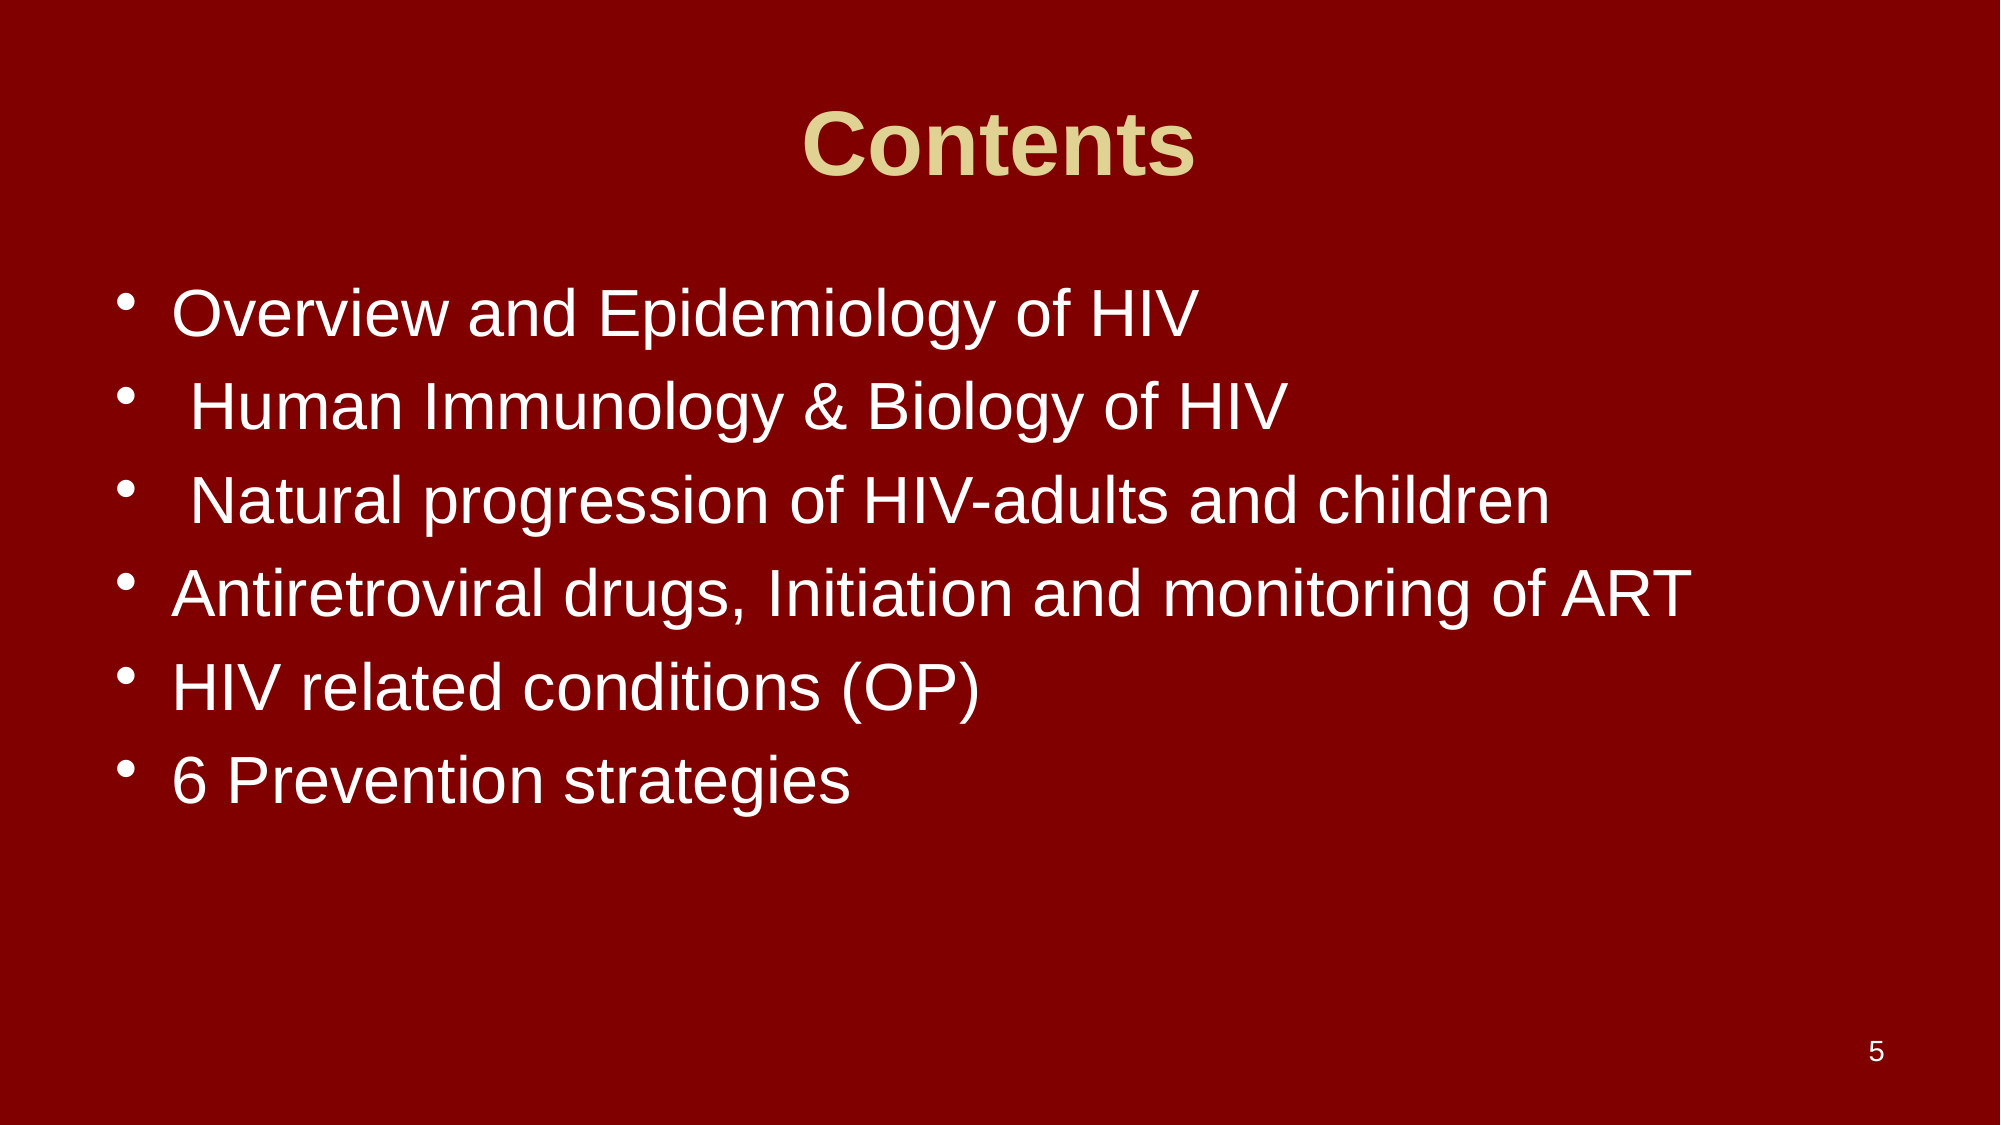

# Contents
Overview and Epidemiology of HIV
 Human Immunology & Biology of HIV
 Natural progression of HIV-adults and children
Antiretroviral drugs, Initiation and monitoring of ART
HIV related conditions (OP)
6 Prevention strategies
5